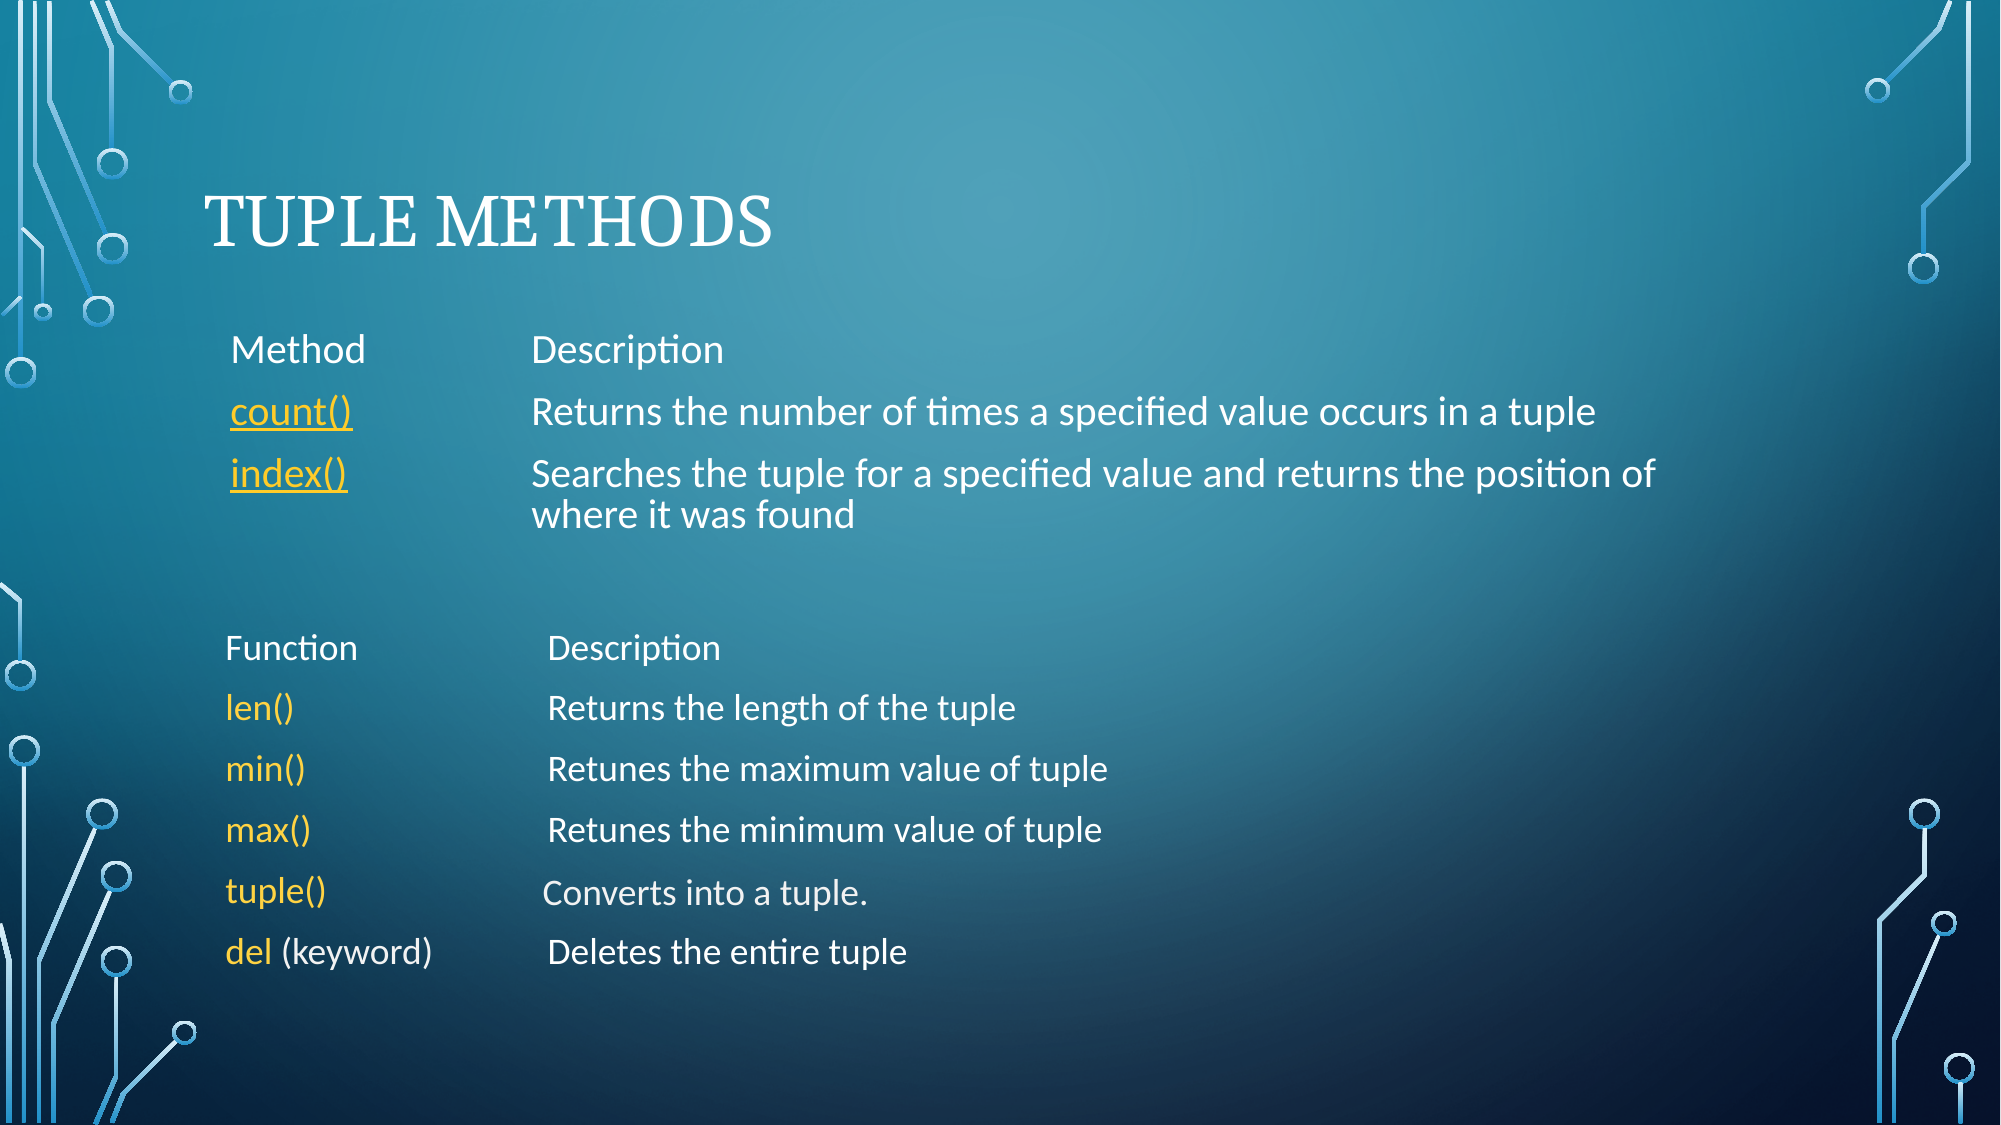

# Tuple methods
| Method | Description |
| --- | --- |
| count() | Returns the number of times a specified value occurs in a tuple |
| index() | Searches the tuple for a specified value and returns the position of where it was found |
| Function | Description |
| --- | --- |
| len() | Returns the length of the tuple |
| min() | Retunes the maximum value of tuple |
| max() | Retunes the minimum value of tuple |
| tuple() | Converts into a tuple. |
| del (keyword) | Deletes the entire tuple |